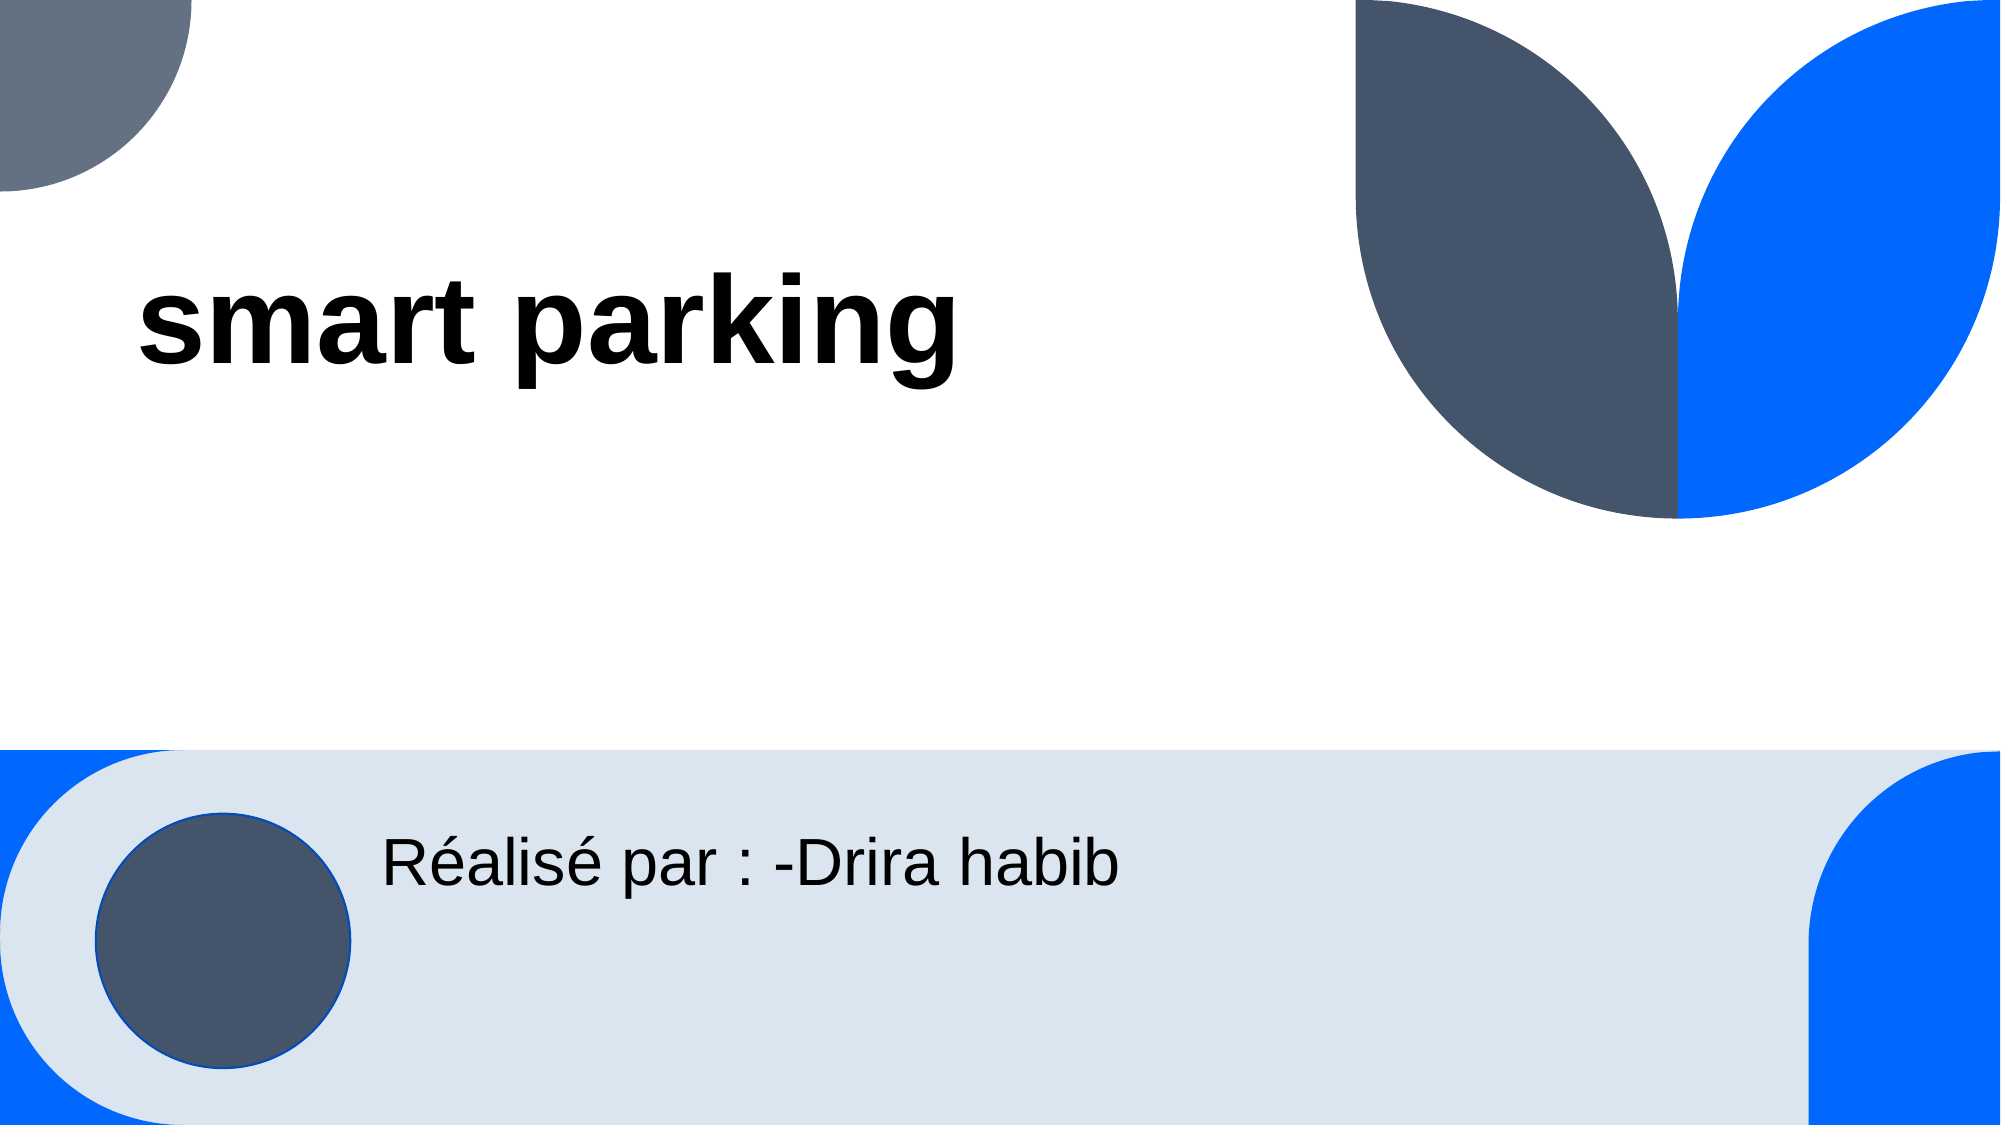

# smart parking
Réalisé par : -Drira habib